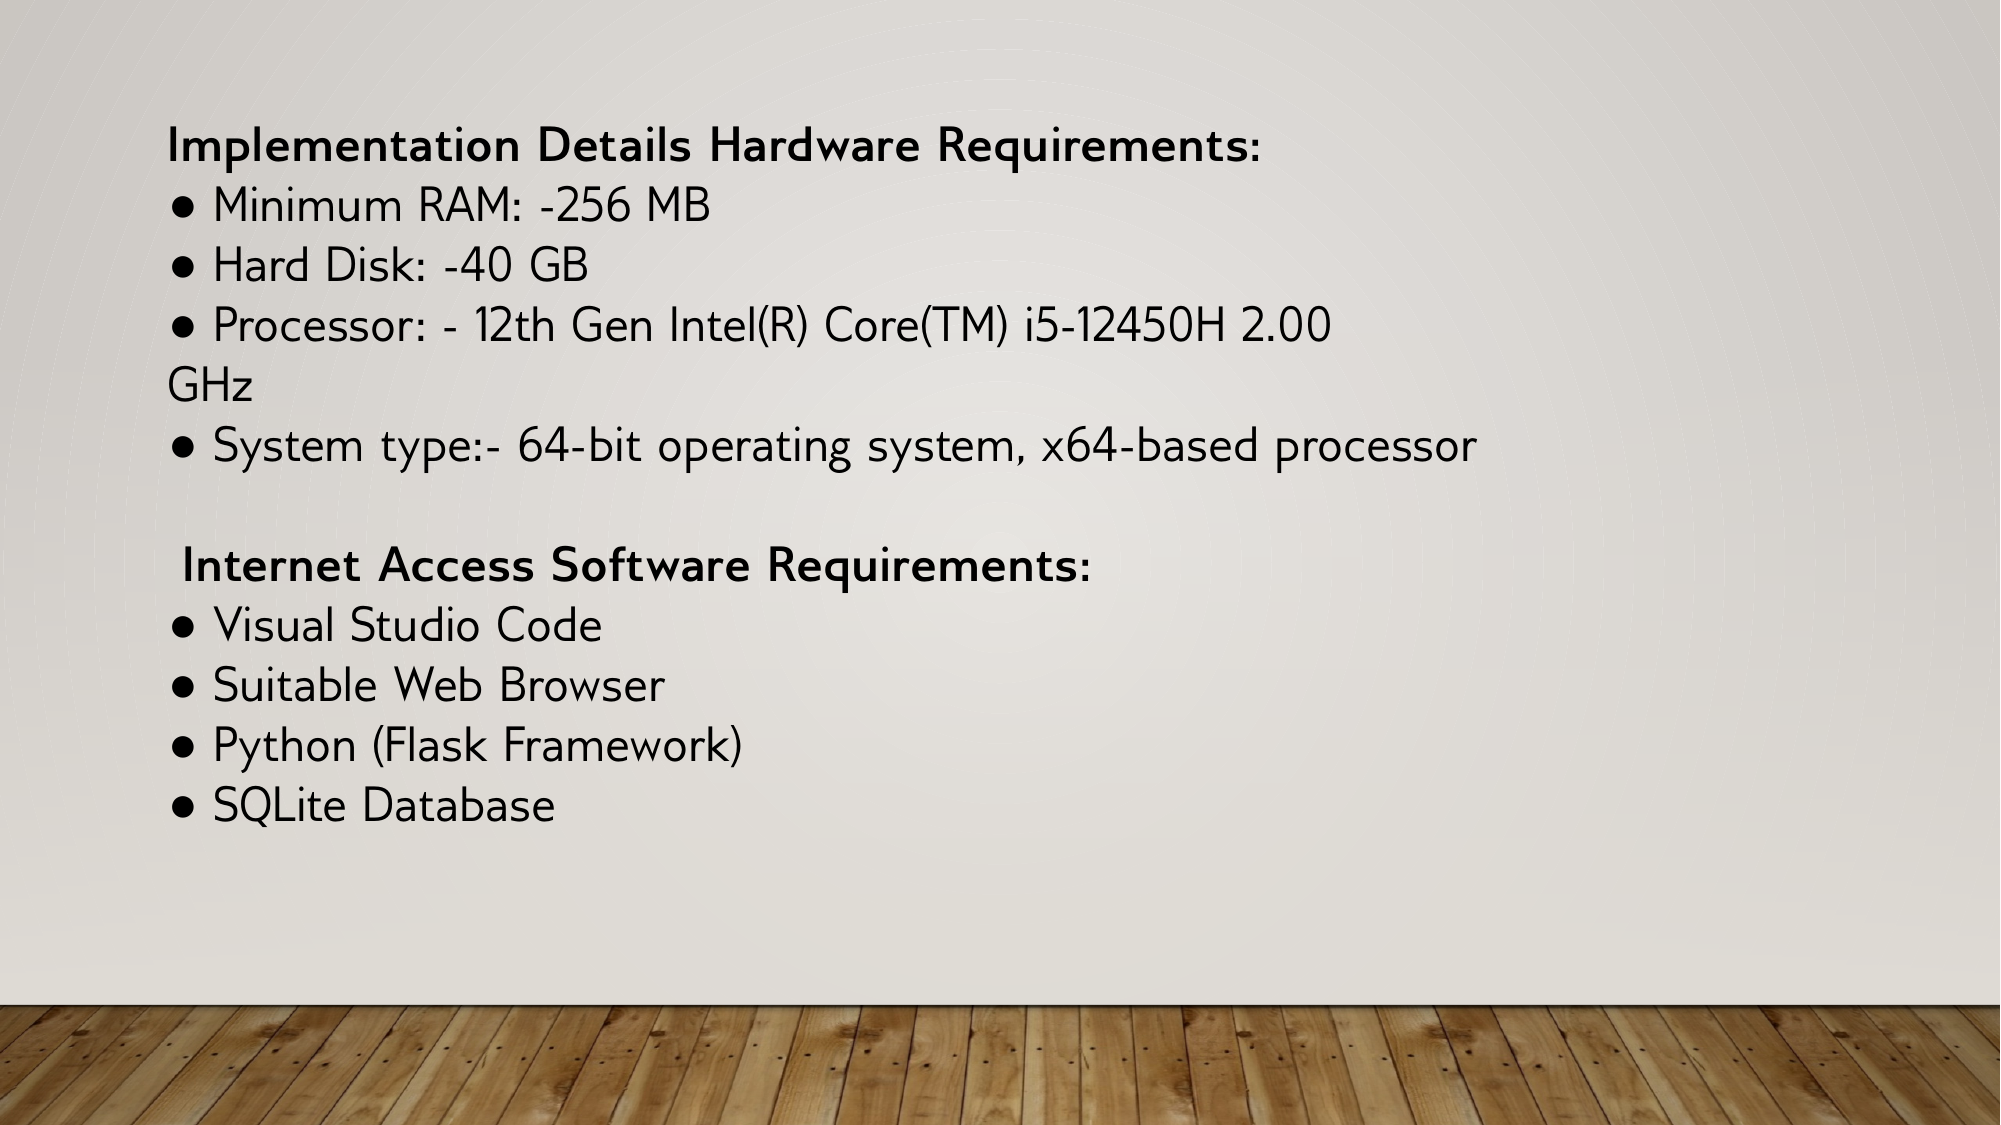

Implementation Details Hardware Requirements:
● Minimum RAM: -256 MB
● Hard Disk: -40 GB
● Processor: - 12th Gen Intel(R) Core(TM) i5-12450H 2.00     GHz
● System type:- 64-bit operating system, x64-based processor

 Internet Access Software Requirements:
● Visual Studio Code
● Suitable Web Browser
● Python (Flask Framework)
● SQLite Database